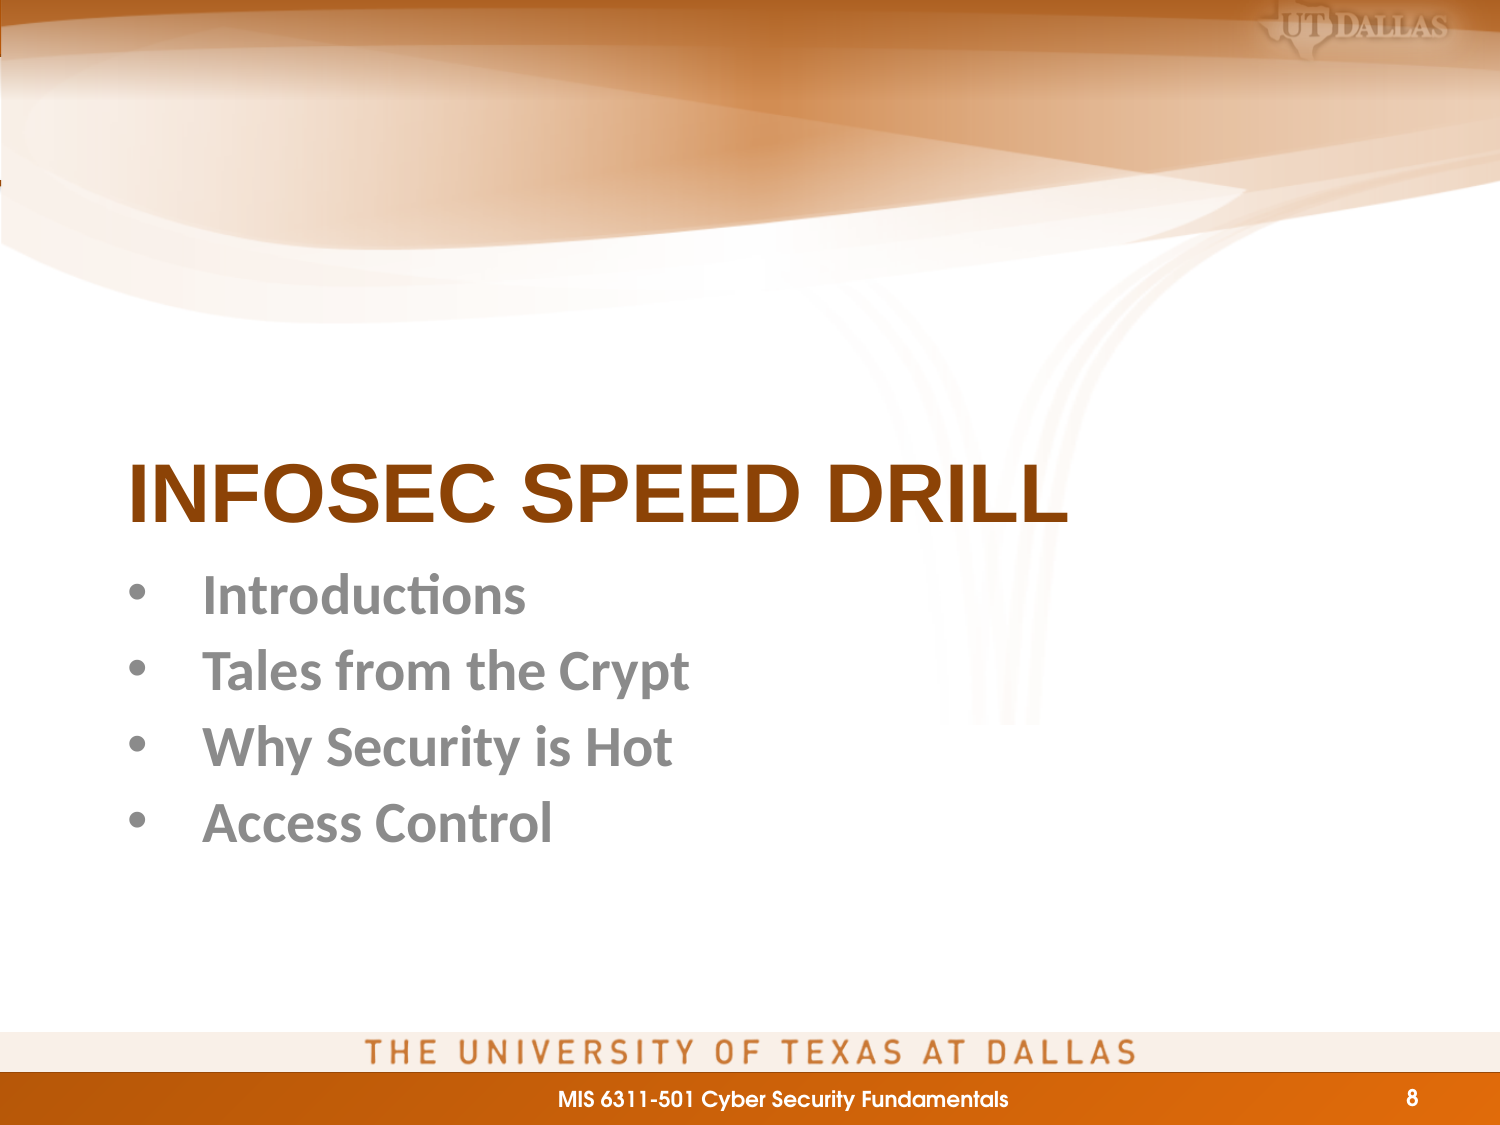

# Infosec Speed Drill
Introductions
Tales from the Crypt
Why Security is Hot
Access Control
8